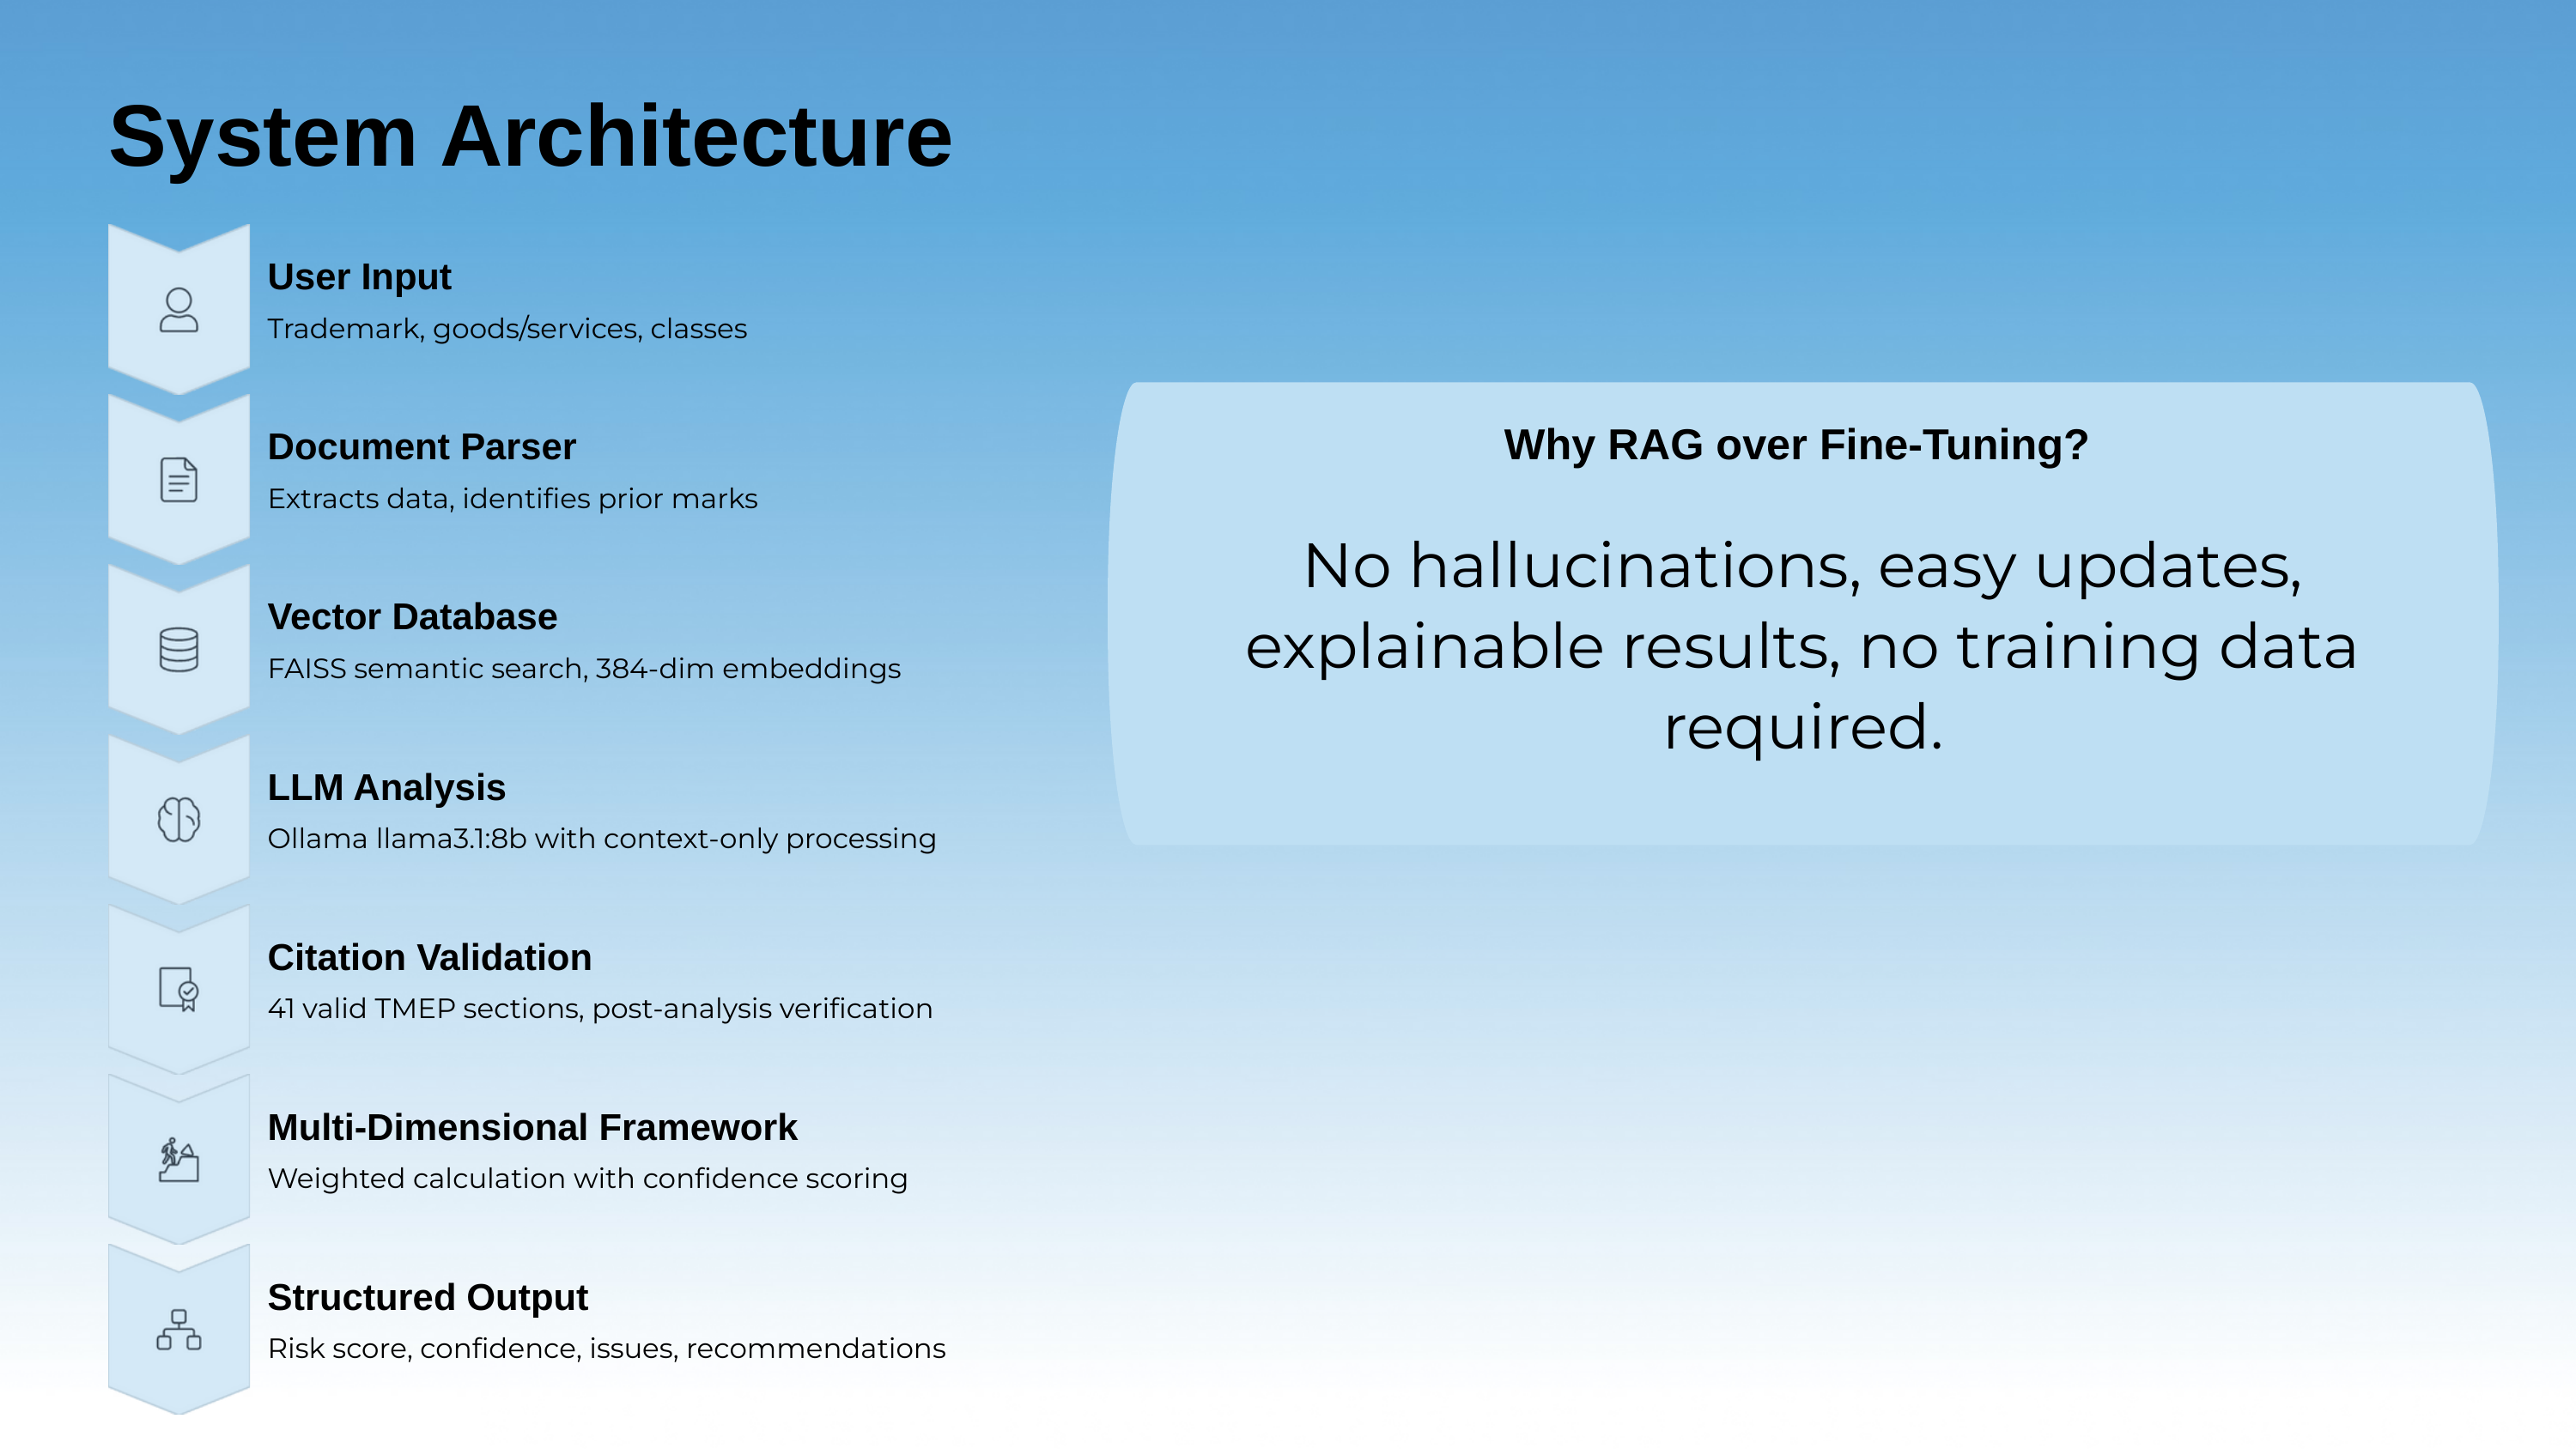

System Architecture

User Input
Trademark, goods/services, classes

Document Parser
Extracts data, identifies prior marks

Vector Database
FAISS semantic search, 384-dim embeddings

LLM Analysis
Ollama llama3.1:8b with context-only processing

Citation Validation
41 valid TMEP sections, post-analysis verification

Multi-Dimensional Framework
Weighted calculation with confidence scoring

Structured Output
Risk score, confidence, issues, recommendations

Why RAG over Fine-Tuning?
No hallucinations, easy updates, explainable results, no training data required.